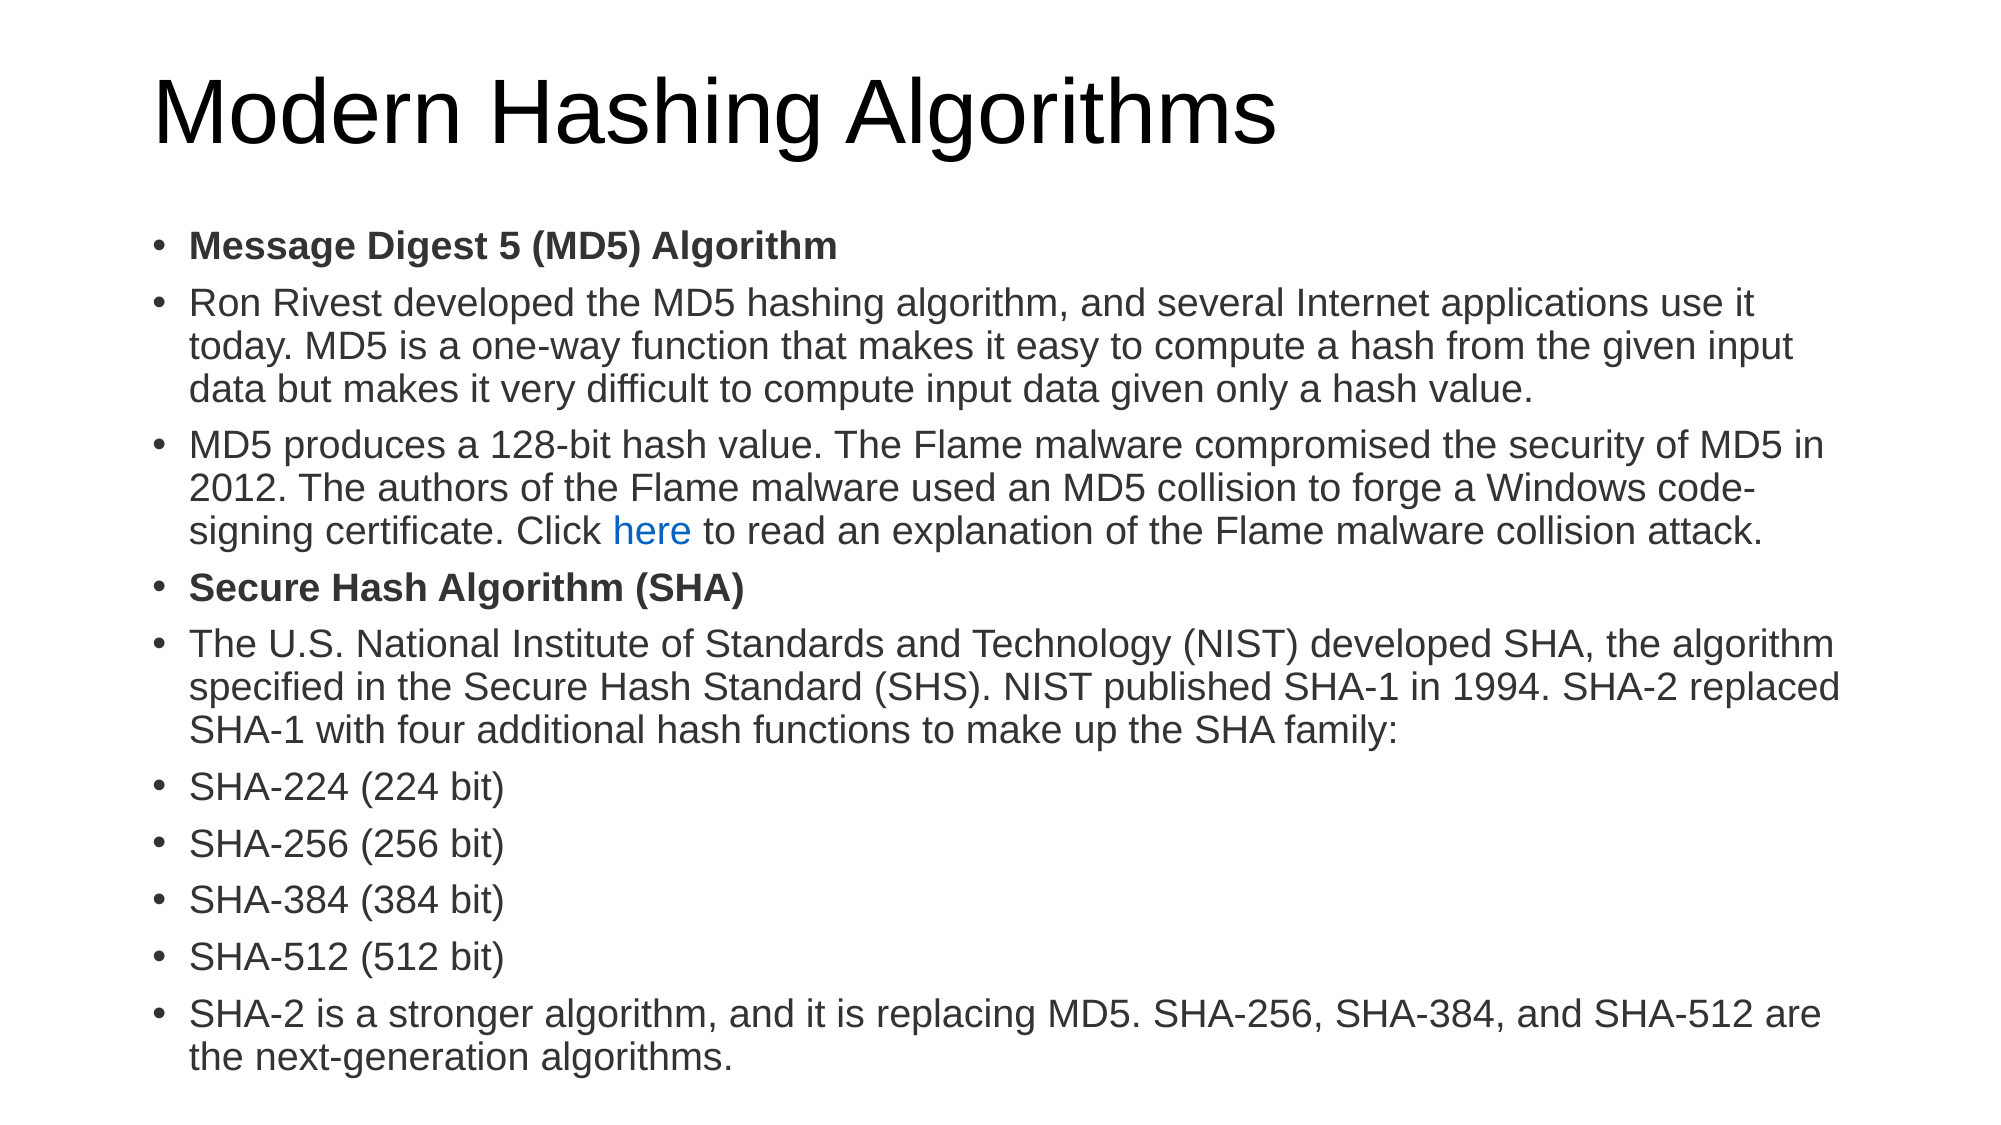

# Modern Hashing Algorithms
Message Digest 5 (MD5) Algorithm
Ron Rivest developed the MD5 hashing algorithm, and several Internet applications use it today. MD5 is a one-way function that makes it easy to compute a hash from the given input data but makes it very difficult to compute input data given only a hash value.
MD5 produces a 128-bit hash value. The Flame malware compromised the security of MD5 in 2012. The authors of the Flame malware used an MD5 collision to forge a Windows code-signing certificate. Click here to read an explanation of the Flame malware collision attack.
Secure Hash Algorithm (SHA)
The U.S. National Institute of Standards and Technology (NIST) developed SHA, the algorithm specified in the Secure Hash Standard (SHS). NIST published SHA-1 in 1994. SHA-2 replaced SHA-1 with four additional hash functions to make up the SHA family:
SHA-224 (224 bit)
SHA-256 (256 bit)
SHA-384 (384 bit)
SHA-512 (512 bit)
SHA-2 is a stronger algorithm, and it is replacing MD5. SHA-256, SHA-384, and SHA-512 are the next-generation algorithms.